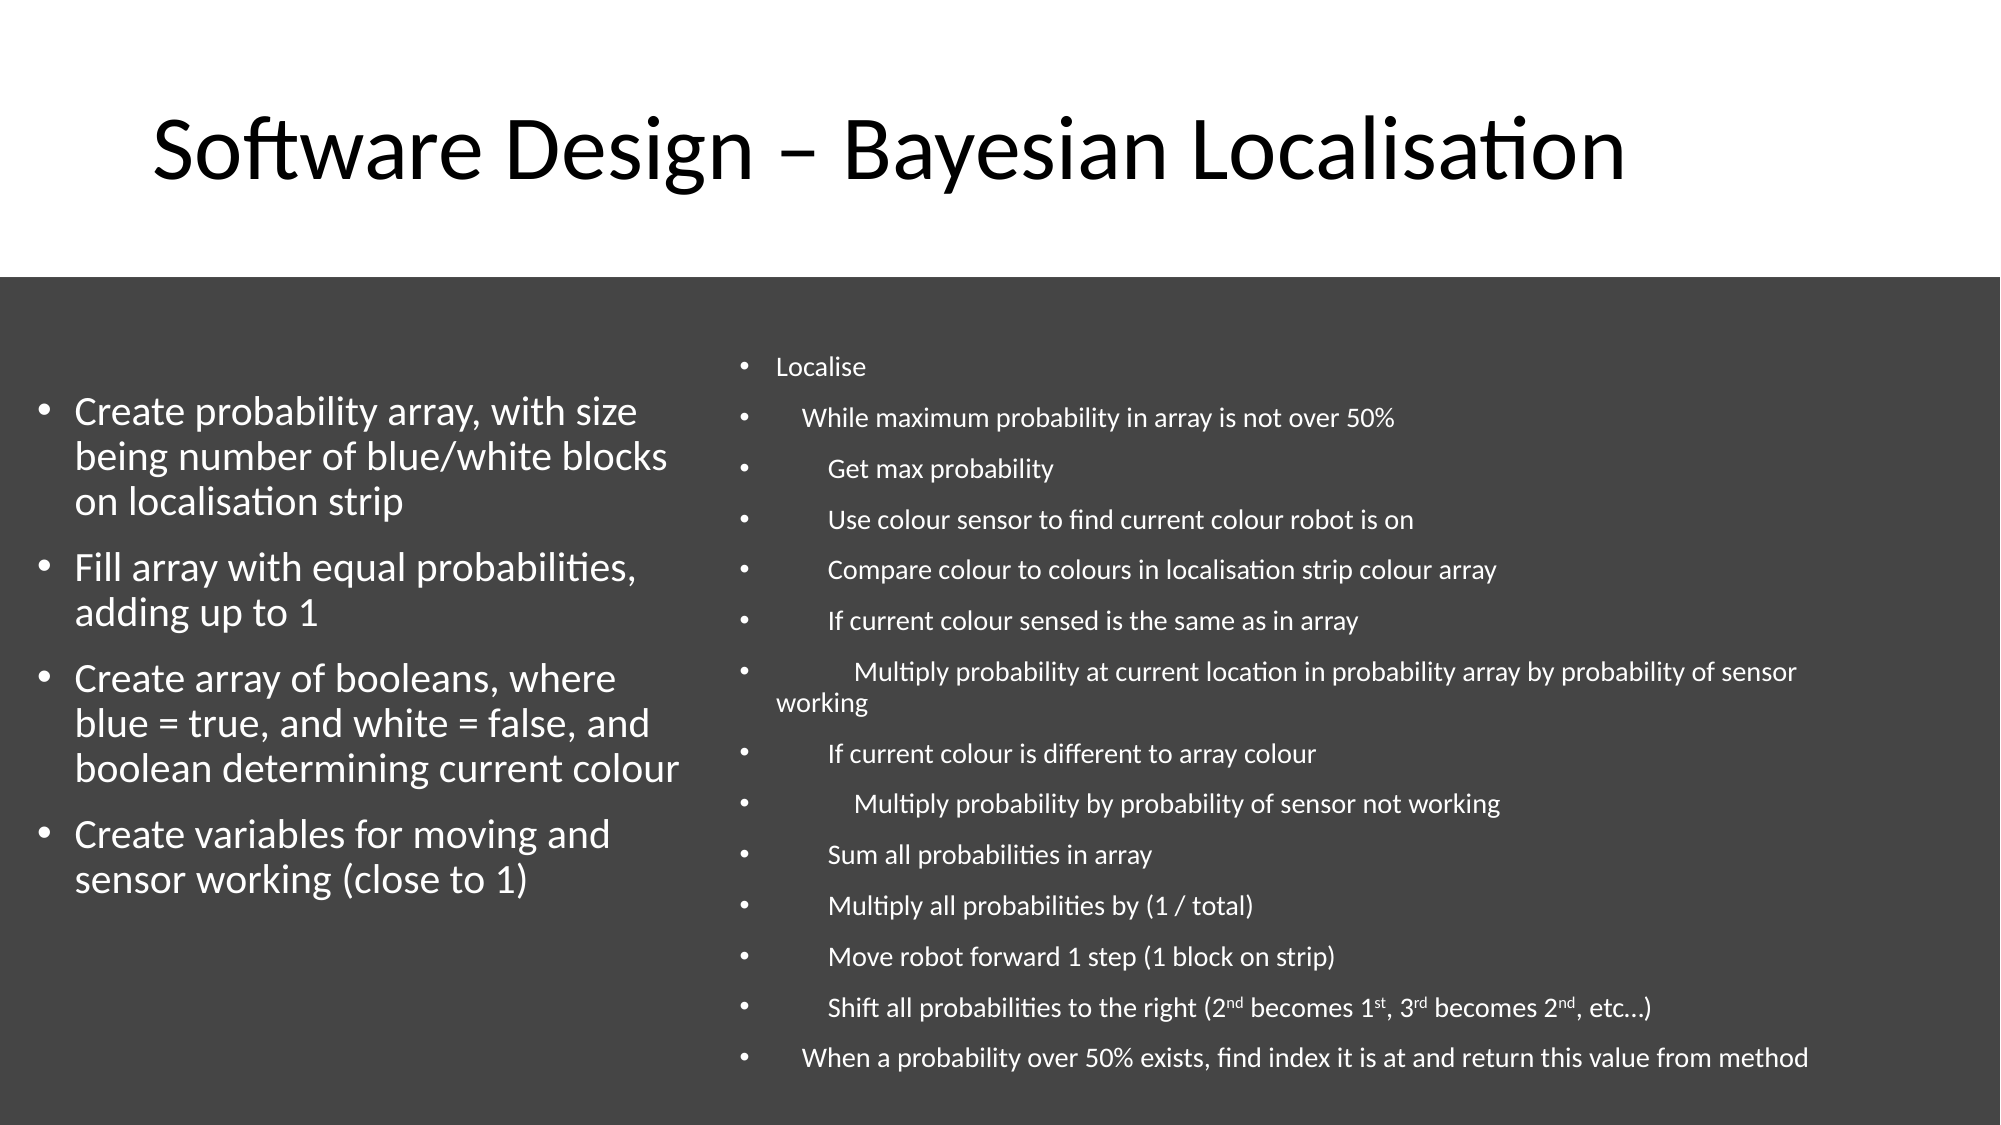

# Software Design – Bayesian Localisation

Create probability array, with size being number of blue/white blocks on localisation strip
Fill array with equal probabilities, adding up to 1
Create array of booleans, where blue = true, and white = false, and boolean determining current colour
Create variables for moving and sensor working (close to 1)

Localise
    While maximum probability in array is not over 50%
        Get max probability
        Use colour sensor to find current colour robot is on
        Compare colour to colours in localisation strip colour array
        If current colour sensed is the same as in array
            Multiply probability at current location in probability array by probability of sensor working
        If current colour is different to array colour
            Multiply probability by probability of sensor not working
        Sum all probabilities in array
        Multiply all probabilities by (1 / total)
        Move robot forward 1 step (1 block on strip)
        Shift all probabilities to the right (2nd becomes 1st, 3rd becomes 2nd, etc…)
    When a probability over 50% exists, find index it is at and return this value from method